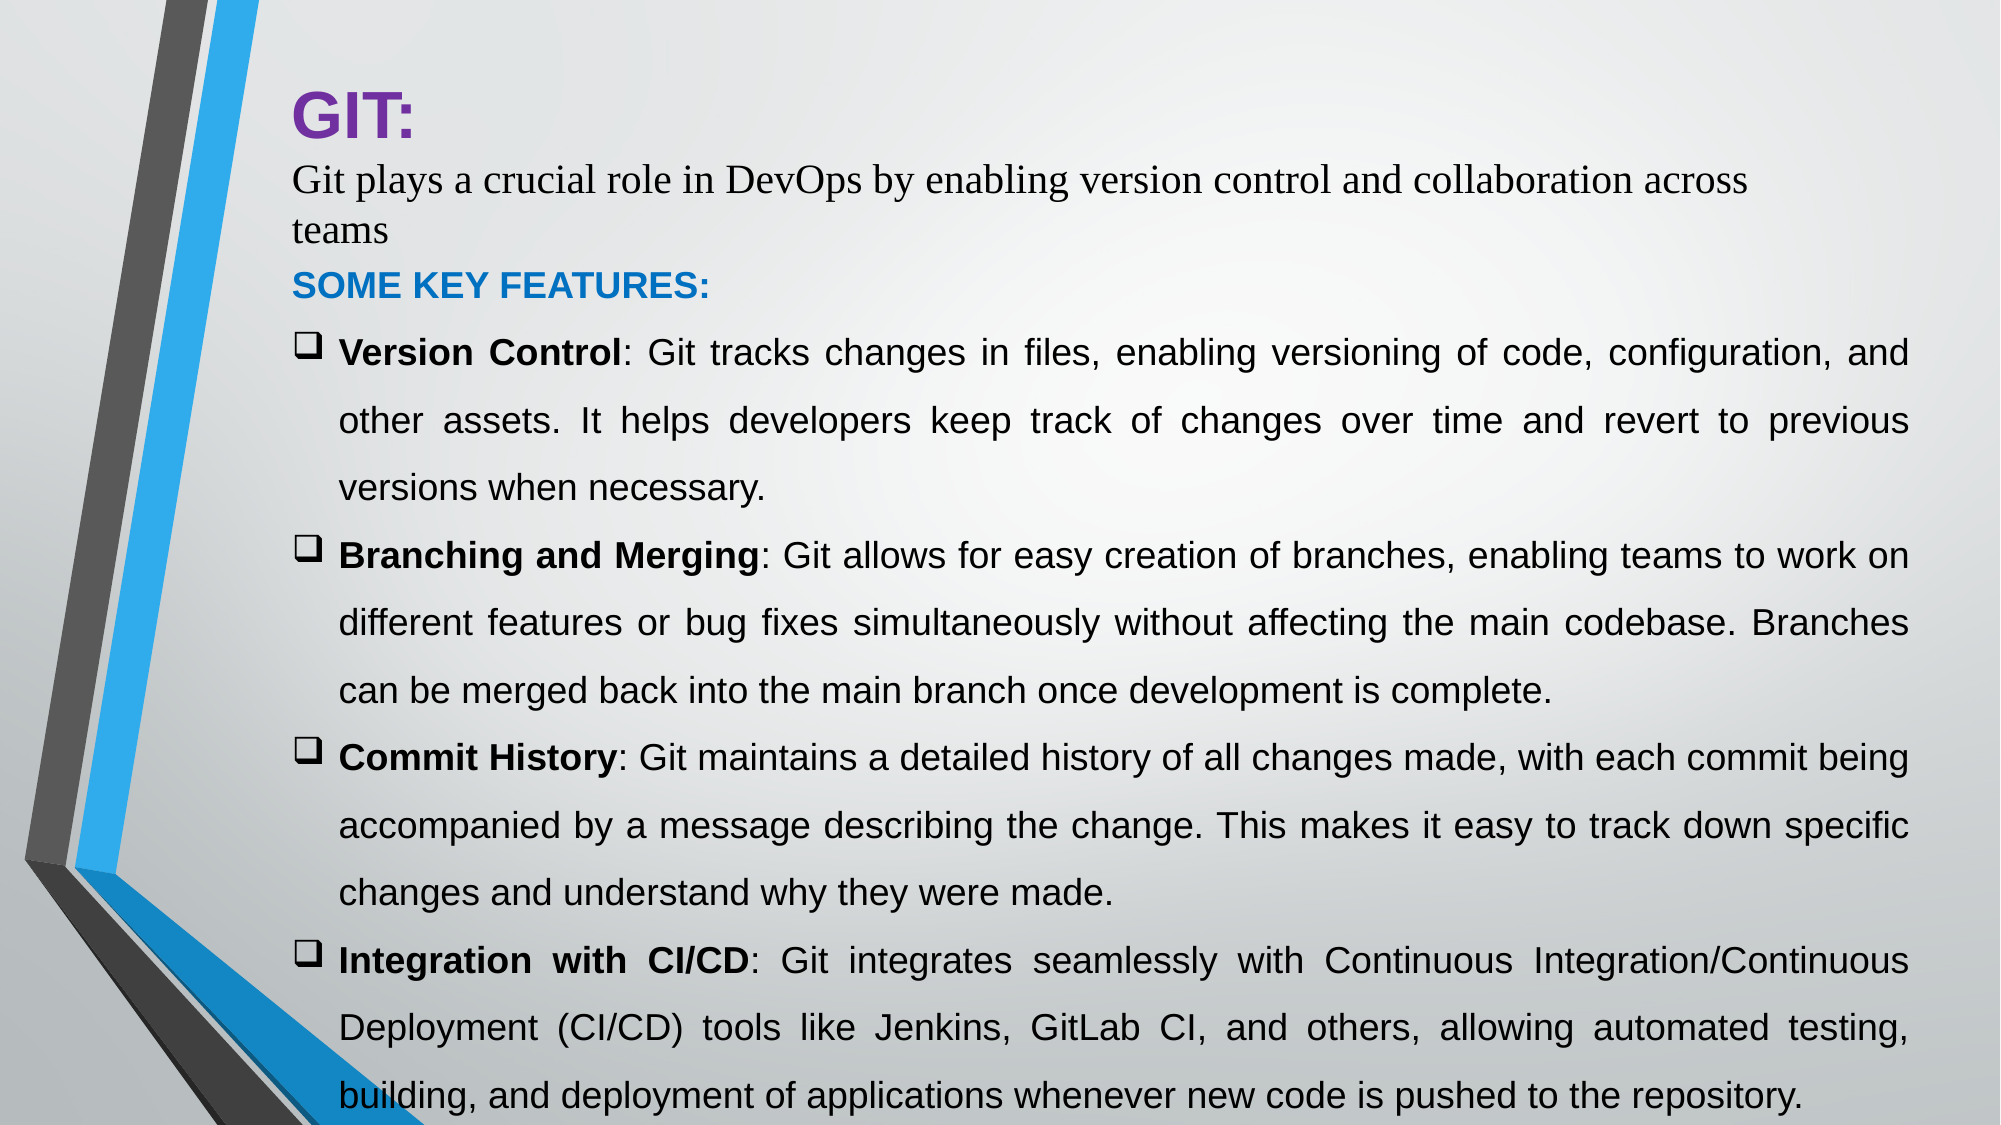

GIT:
Git plays a crucial role in DevOps by enabling version control and collaboration across teams
SOME KEY FEATURES:
Version Control: Git tracks changes in files, enabling versioning of code, configuration, and other assets. It helps developers keep track of changes over time and revert to previous versions when necessary.
Branching and Merging: Git allows for easy creation of branches, enabling teams to work on different features or bug fixes simultaneously without affecting the main codebase. Branches can be merged back into the main branch once development is complete.
Commit History: Git maintains a detailed history of all changes made, with each commit being accompanied by a message describing the change. This makes it easy to track down specific changes and understand why they were made.
Integration with CI/CD: Git integrates seamlessly with Continuous Integration/Continuous Deployment (CI/CD) tools like Jenkins, GitLab CI, and others, allowing automated testing, building, and deployment of applications whenever new code is pushed to the repository.